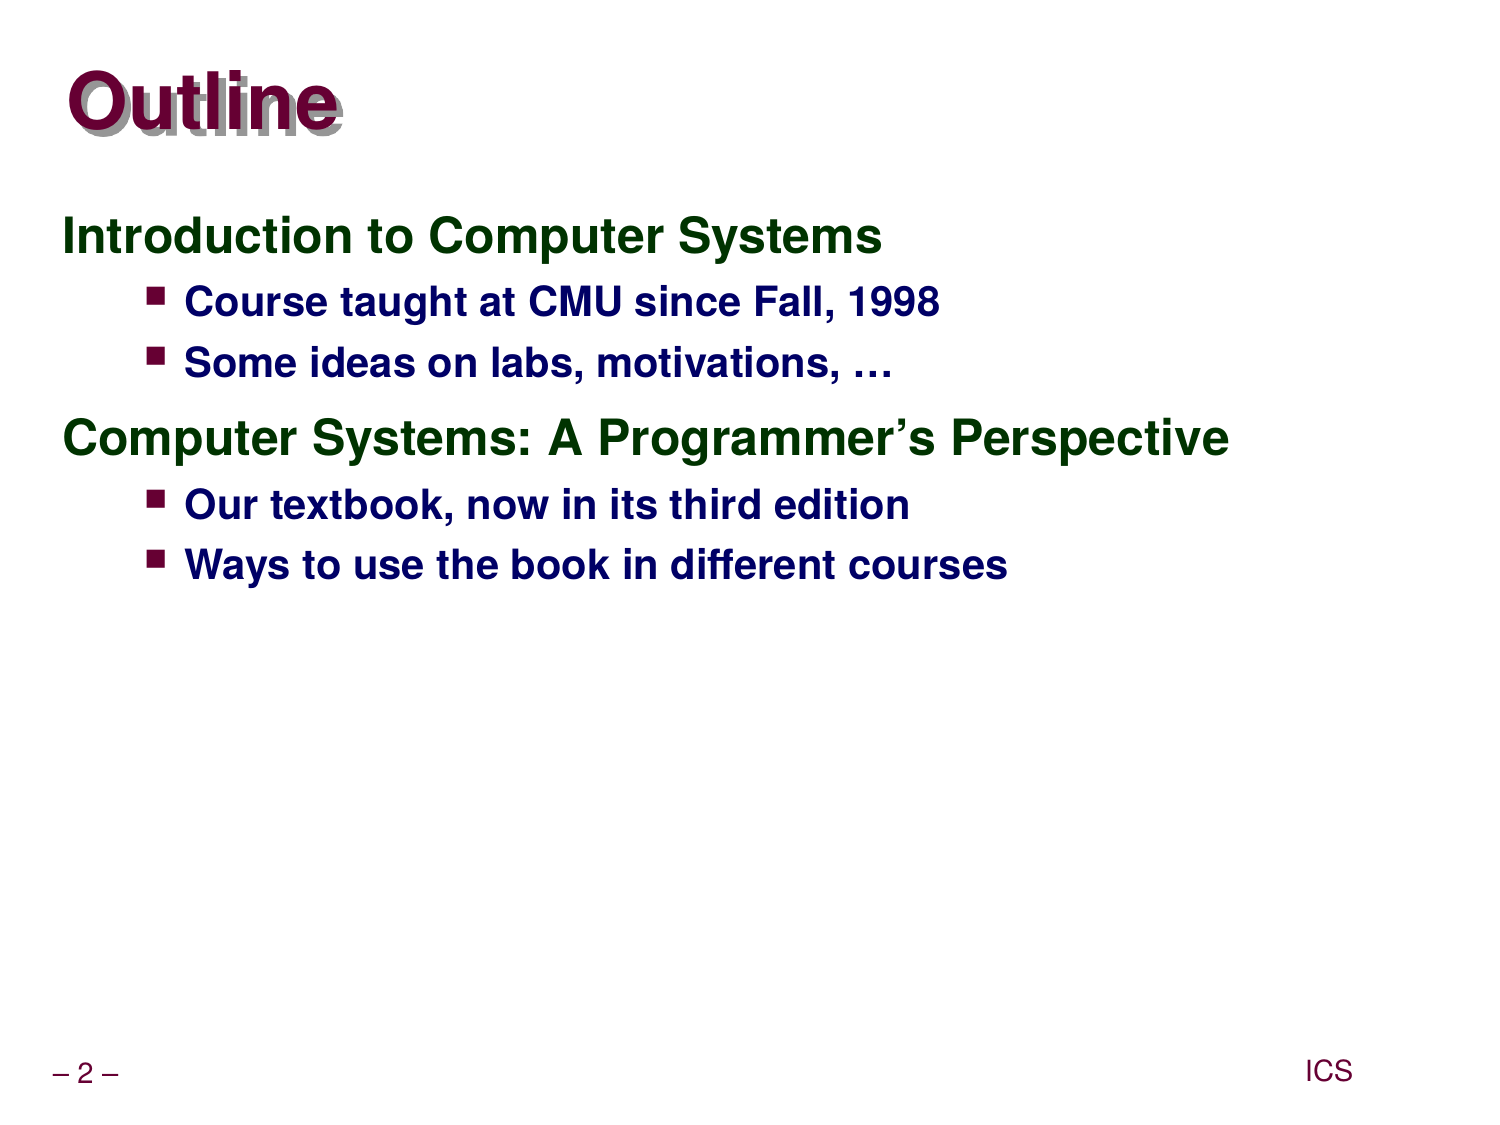

# Outline
Introduction to Computer Systems
Course taught at CMU since Fall, 1998
Some ideas on labs, motivations, …
Computer Systems: A Programmer’s Perspective
Our textbook, now in its third edition
Ways to use the book in different courses